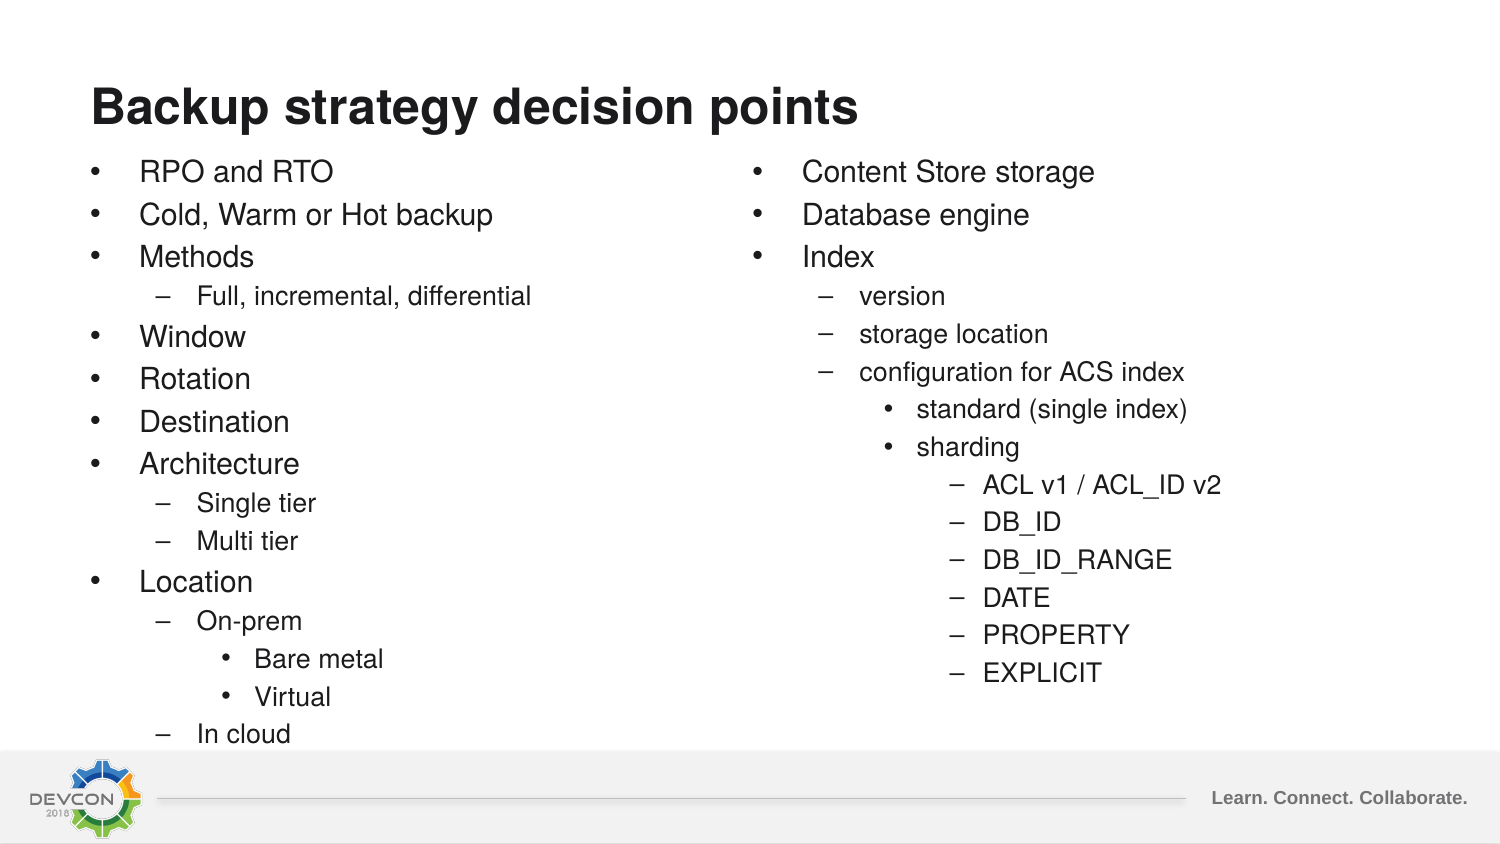

# Backup strategy decision points
RPO and RTO
Cold, Warm or Hot backup
Methods
Full, incremental, differential
Window
Rotation
Destination
Architecture
Single tier
Multi tier
Location
On-prem
Bare metal
Virtual
In cloud
Content Store storage
Database engine
Index
version
storage location
configuration for ACS index
standard (single index)
sharding
ACL v1 / ACL_ID v2
DB_ID
DB_ID_RANGE
DATE
PROPERTY
EXPLICIT